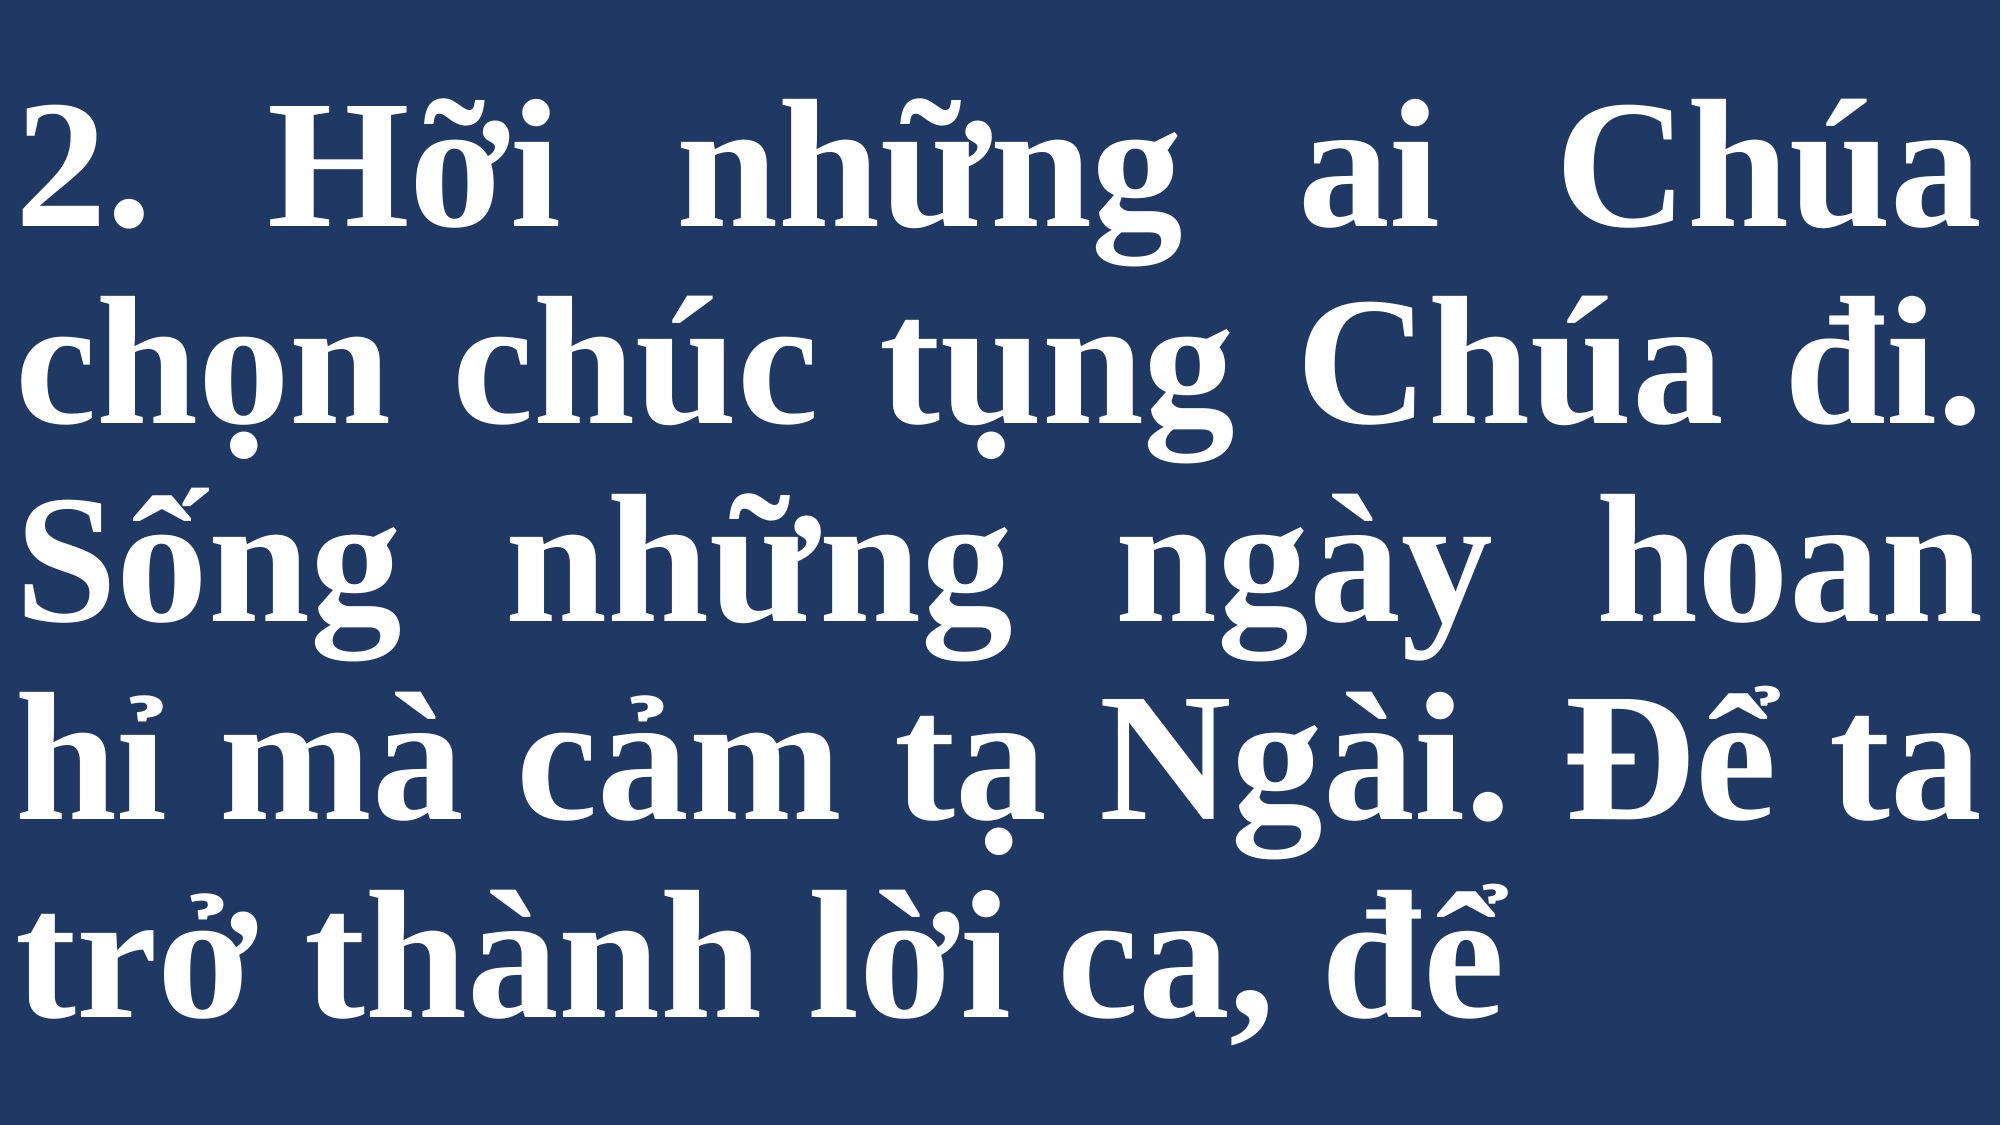

# 2. Hỡi những ai Chúa chọn chúc tụng Chúa đi. Sống những ngày hoan hỉ mà cảm tạ Ngài. Để ta trở thành lời ca, để